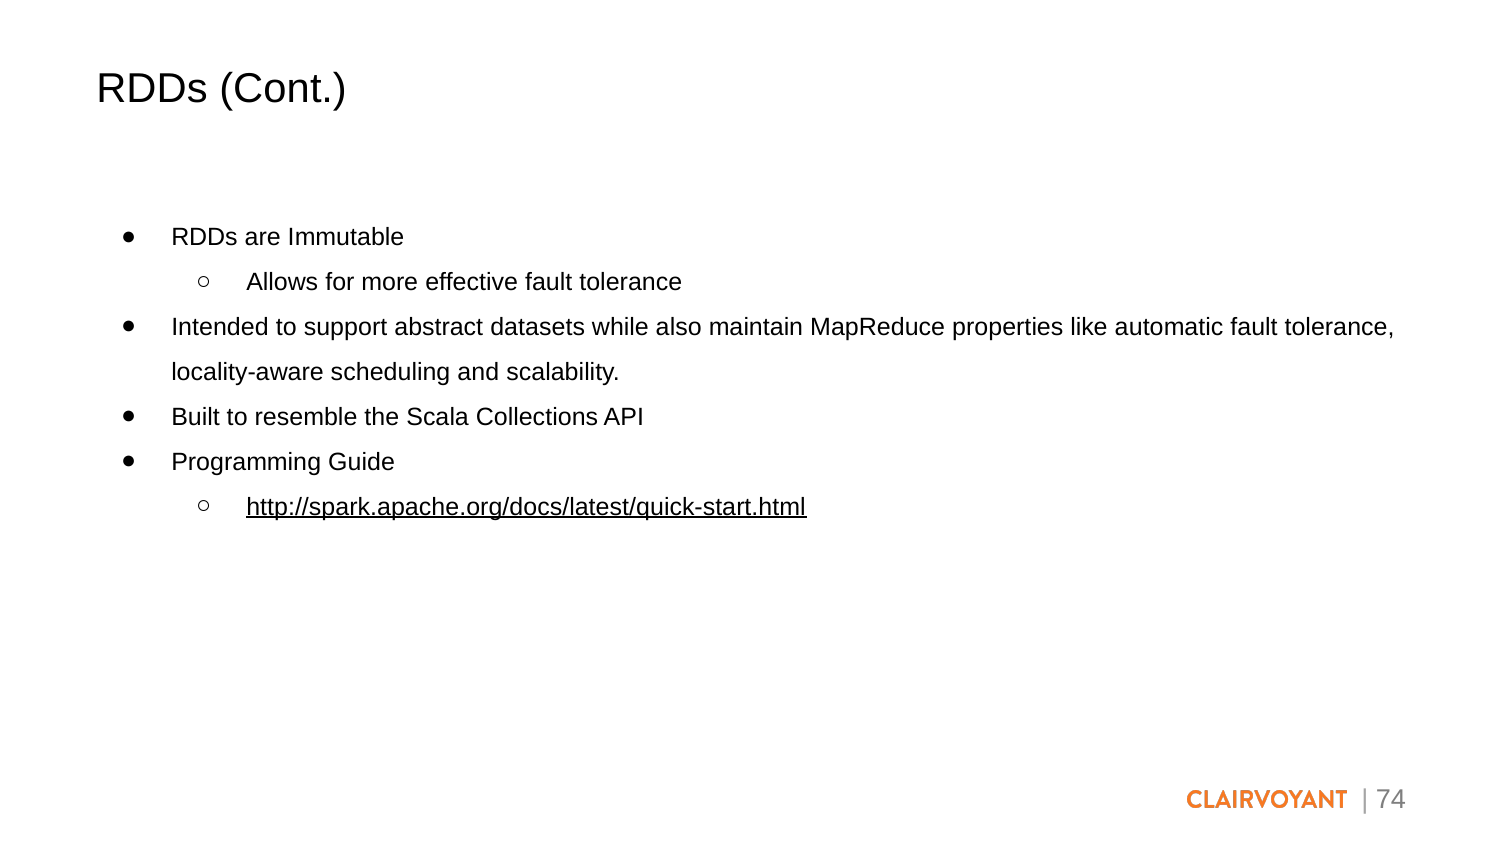

RDDs (Cont.)
RDDs are Immutable
Allows for more effective fault tolerance
Intended to support abstract datasets while also maintain MapReduce properties like automatic fault tolerance, locality-aware scheduling and scalability.
Built to resemble the Scala Collections API
Programming Guide
http://spark.apache.org/docs/latest/quick-start.html